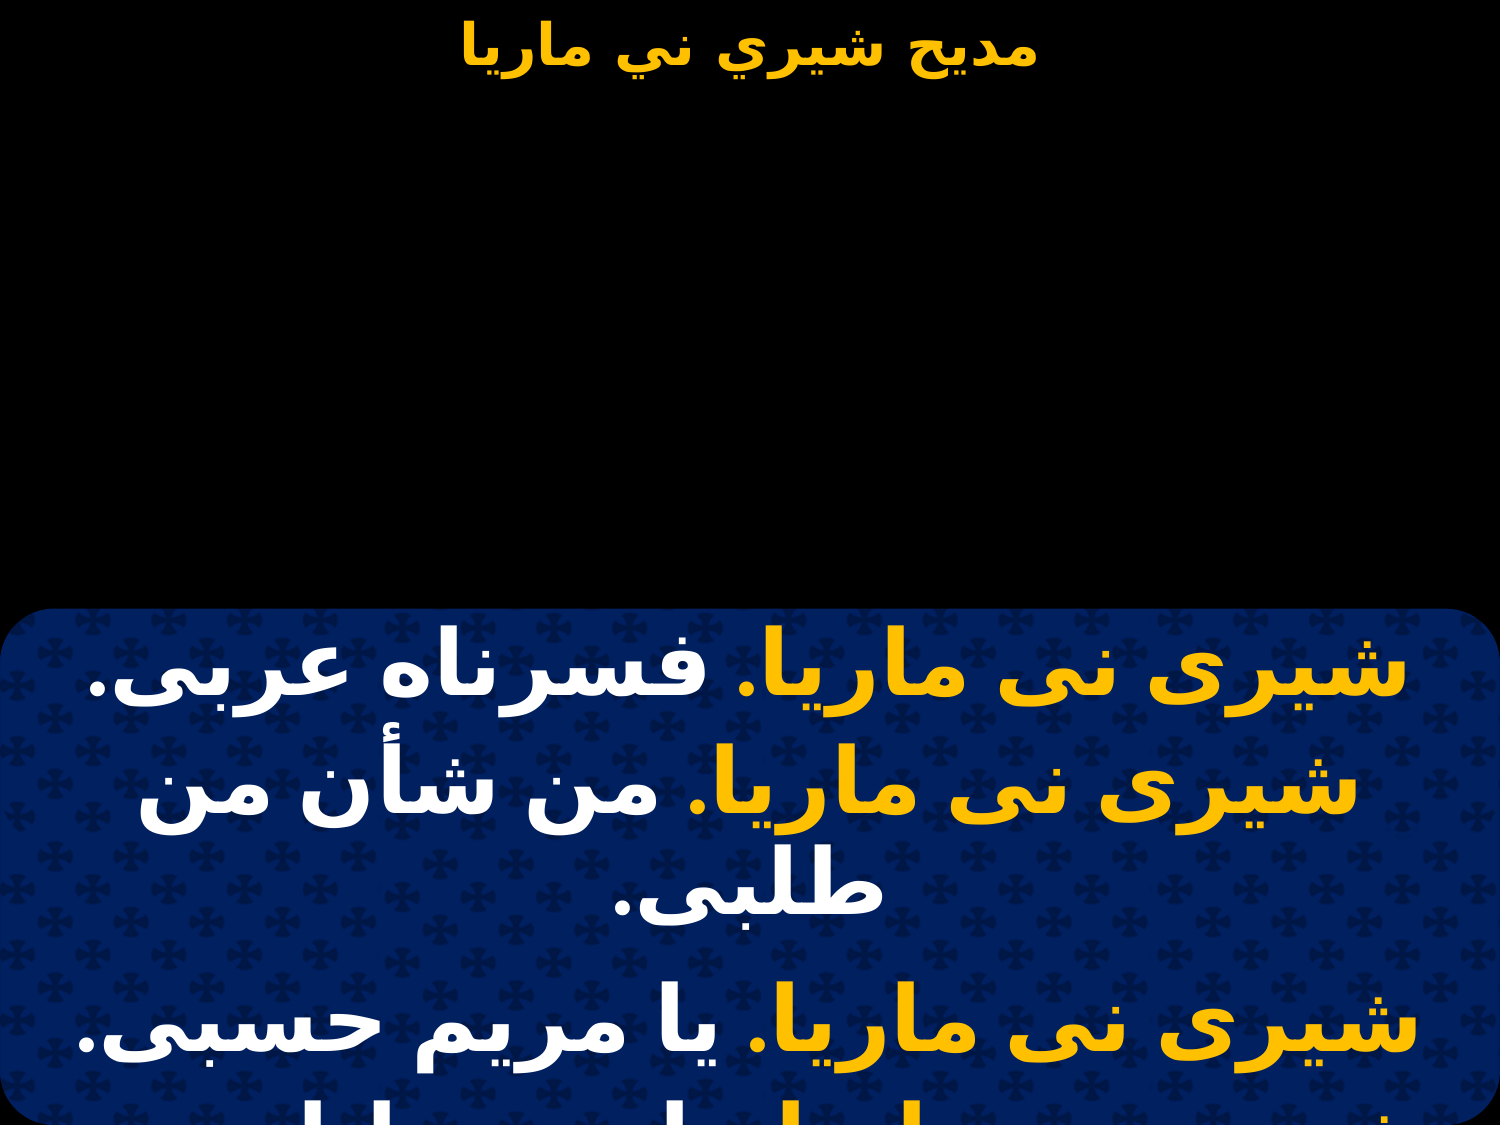

#
| شيرى نى ماريا. فسرناه عربى. |
| --- |
| شيرى نى ماريا. من شأن من طلبى. |
|  |
| شيرى نى ماريا. يا مريم حسبى. |
| شيرى نى ماريا. تاجى و انا دون. |